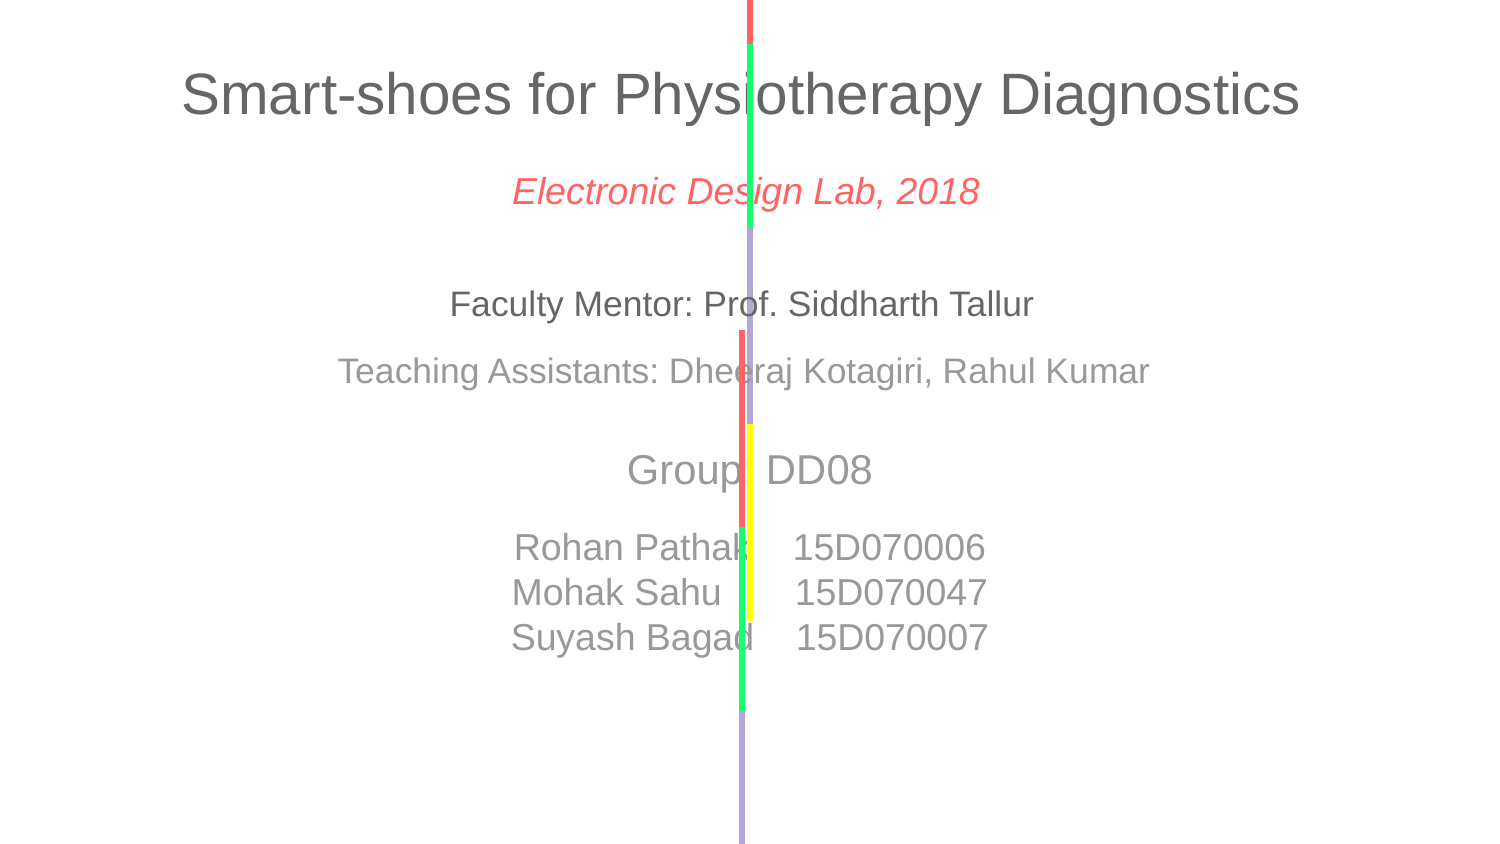

Smart-shoes for Physiotherapy Diagnostics
Electronic Design Lab, 2018
Faculty Mentor: Prof. Siddharth Tallur
Teaching Assistants: Dheeraj Kotagiri, Rahul Kumar
Group: DD08

Rohan Pathak    15D070006
Mohak Sahu       15D070047
Suyash Bagad    15D070007